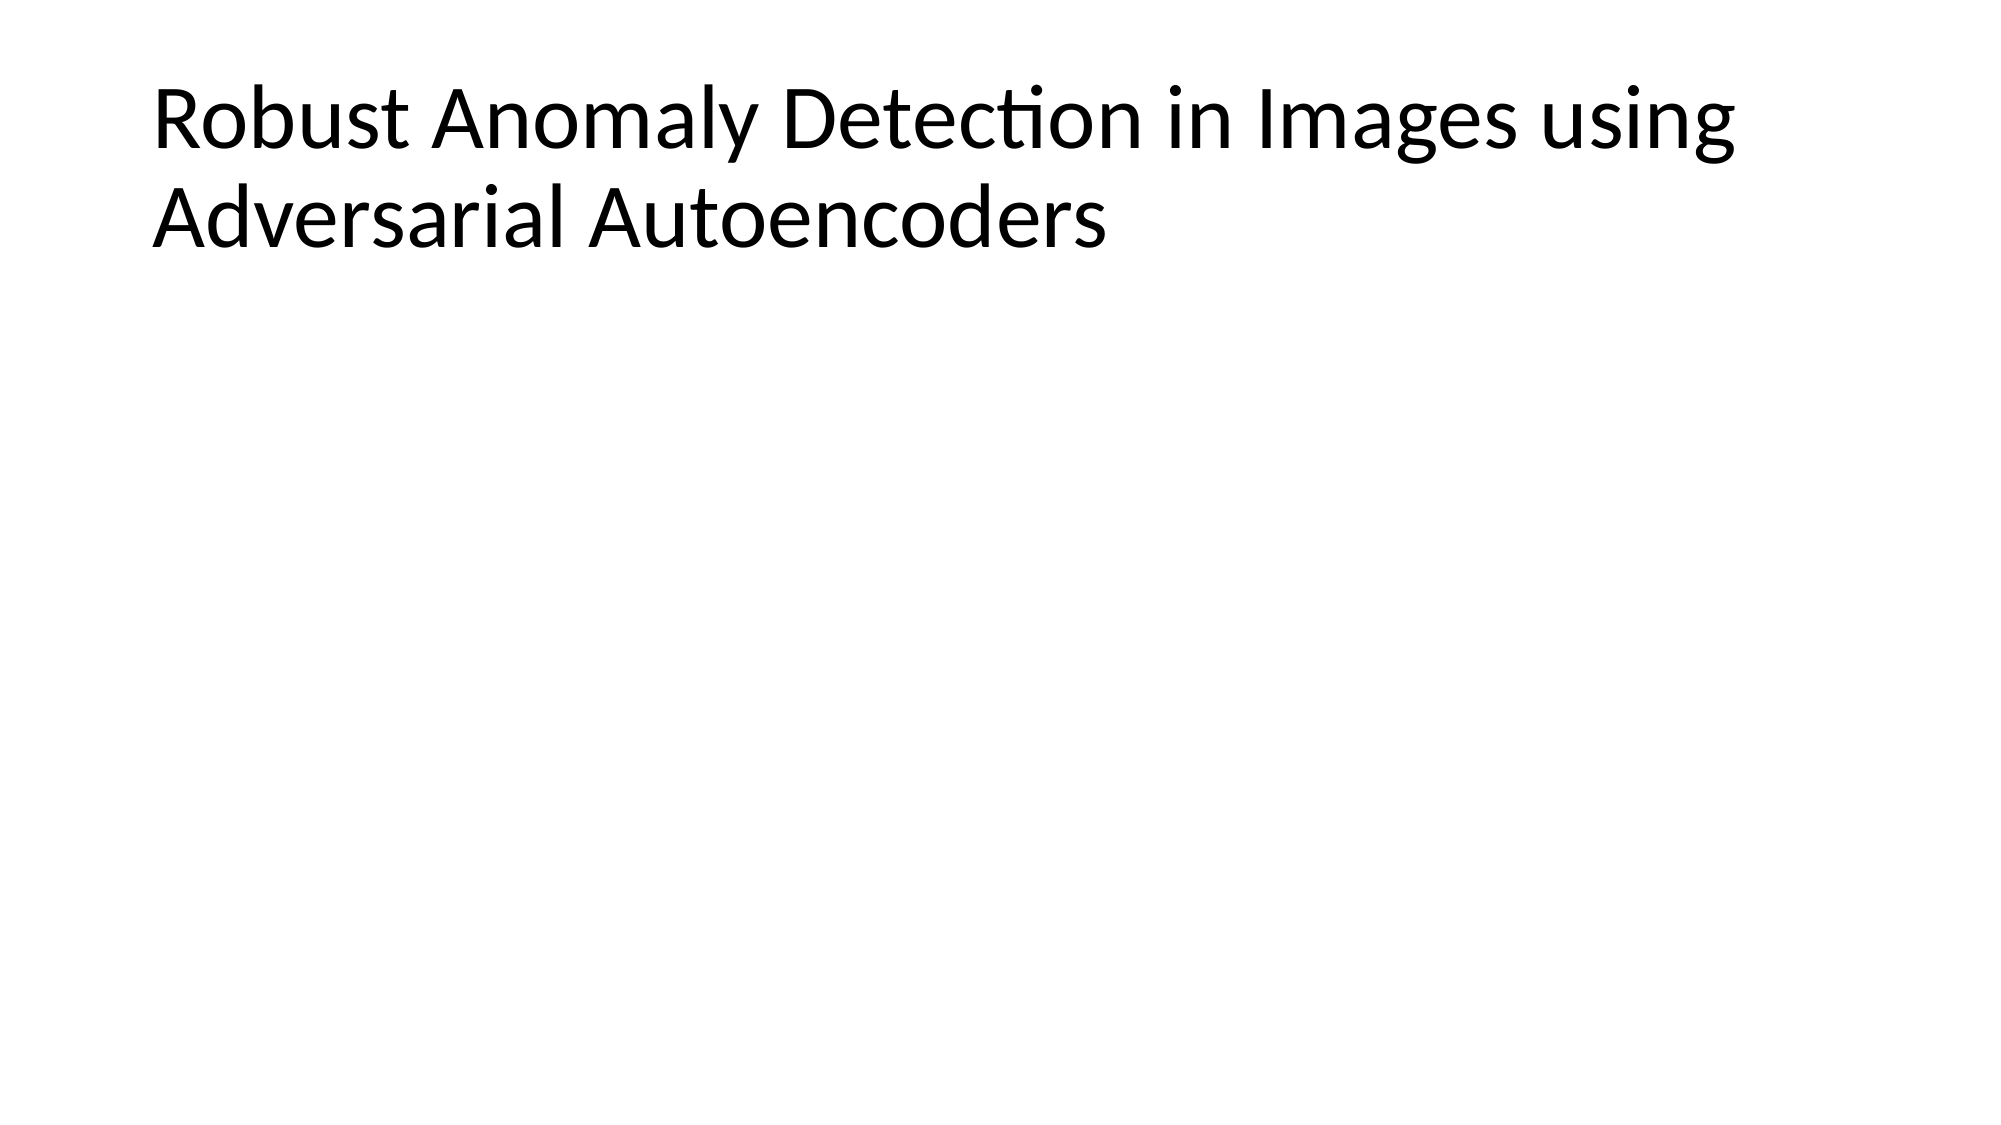

# Robust Anomaly Detection in Images using Adversarial Autoencoders